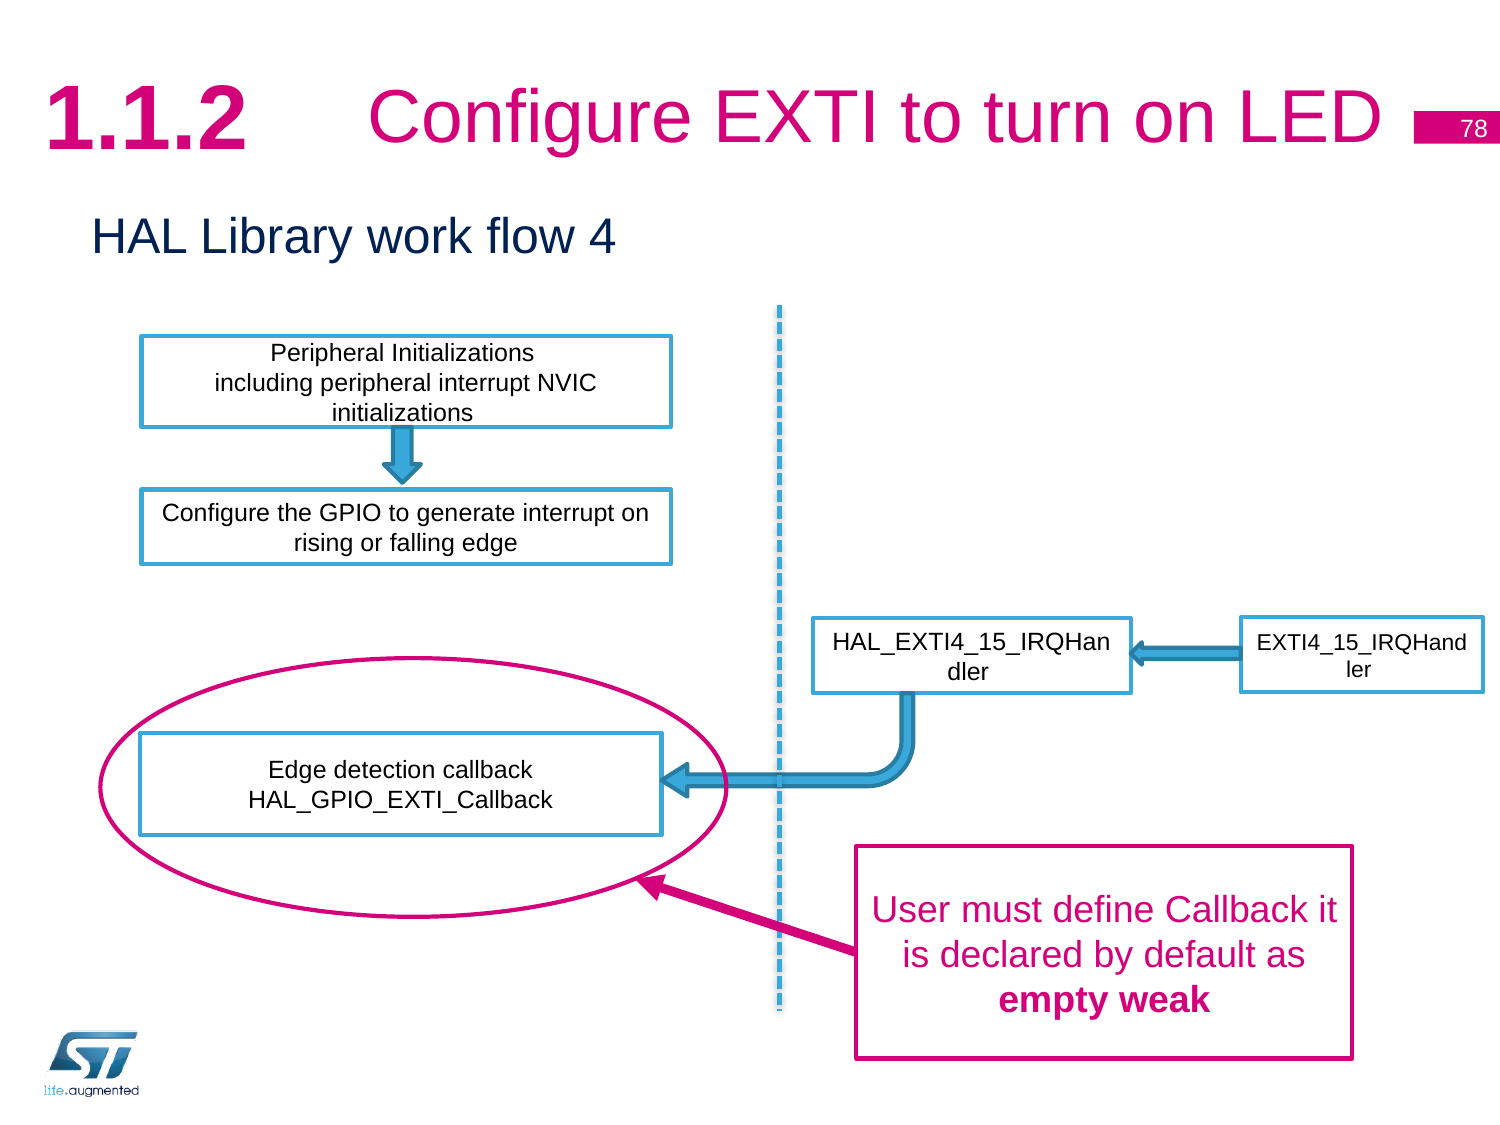

# Configure EXTI to turn on LED
1.1.2
78
HAL Library work flow 4

Peripheral Initializations
including peripheral interrupt NVIC initializations

Configure the GPIO to generate interrupt on rising or falling edge
EXTI4_15_IRQHandler
HAL_EXTI4_15_IRQHandler

Edge detection callback
HAL_GPIO_EXTI_Callback
User must define Callback it is declared by default as empty weak